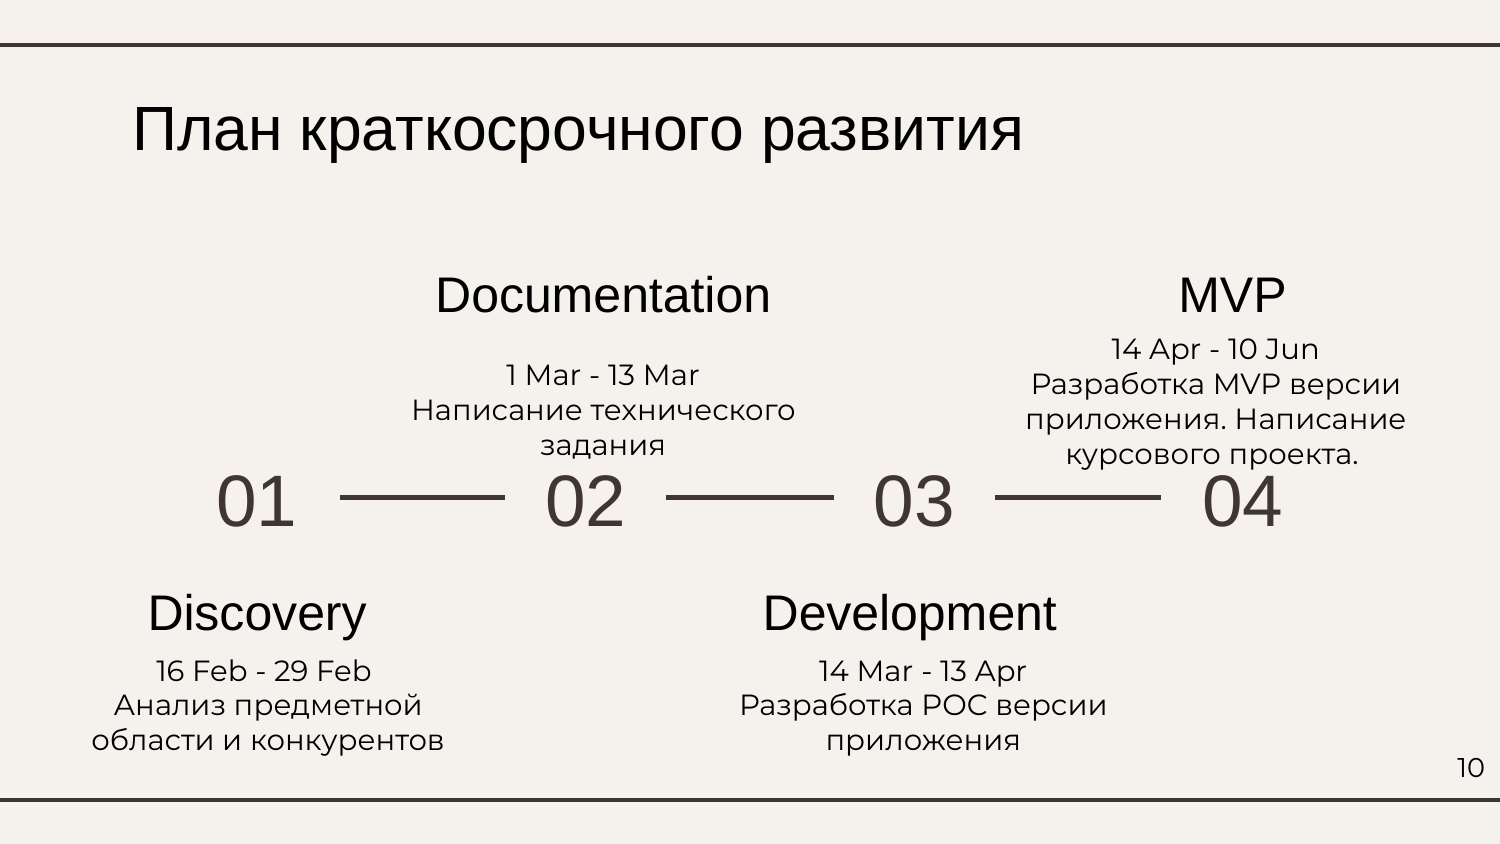

# План краткосрочного развития
Documentation
MVP
14 Apr - 10 Jun
Разработка MVP версии приложения. Написание курсового проекта.
1 Mar - 13 Mar
Написание технического задания
01
02
03
04
Discovery
Development
16 Feb - 29 Feb
Анализ предметной области и конкурентов
14 Mar - 13 Apr
Разработка POC версии приложения
10